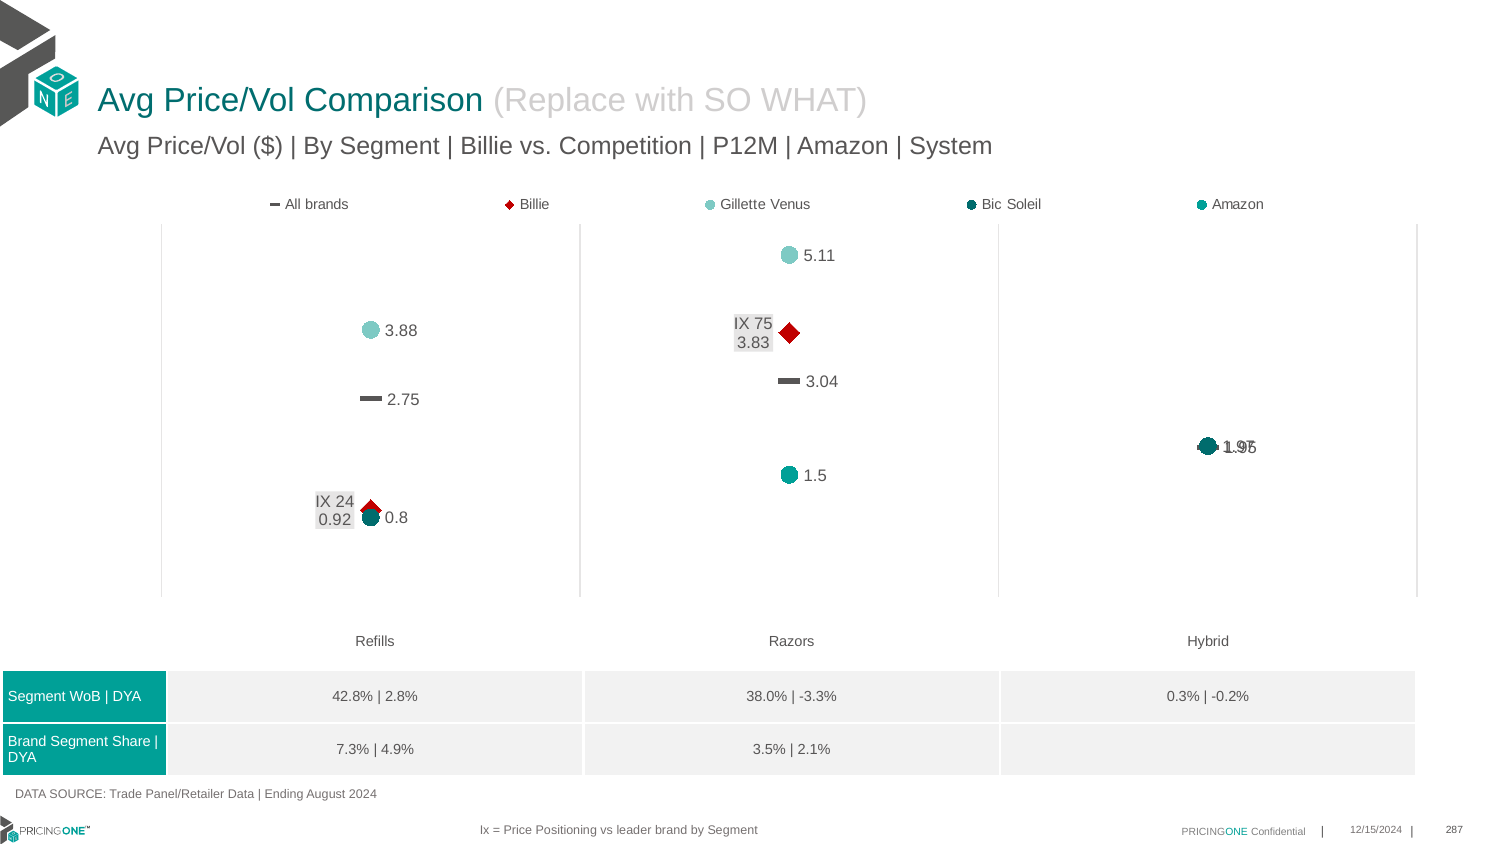

# Avg Price/Vol Comparison (Replace with SO WHAT)
Avg Price/Vol ($) | By Segment | Billie vs. Competition | P12M | Amazon | System

### Chart

| Category | All brands | Billie | Gillette Venus | Bic Soleil | Amazon |
|---|---|---|---|---|---|
| IX 24 | 2.75 | 0.92 | 3.88 | 0.8 | None |
| IX 75 | 3.04 | 3.83 | 5.11 | None | 1.5 |
| None | 1.95 | None | None | 1.97 | None |
|  | Refills | Razors | Hybrid |
| --- | --- | --- | --- |
| Segment WoB | DYA | 42.8% | 2.8% | 38.0% | -3.3% | 0.3% | -0.2% |
| Brand Segment Share | DYA | 7.3% | 4.9% | 3.5% | 2.1% |  |
DATA SOURCE: Trade Panel/Retailer Data | Ending August 2024
Ix = Price Positioning vs leader brand by Segment
12/15/2024
287